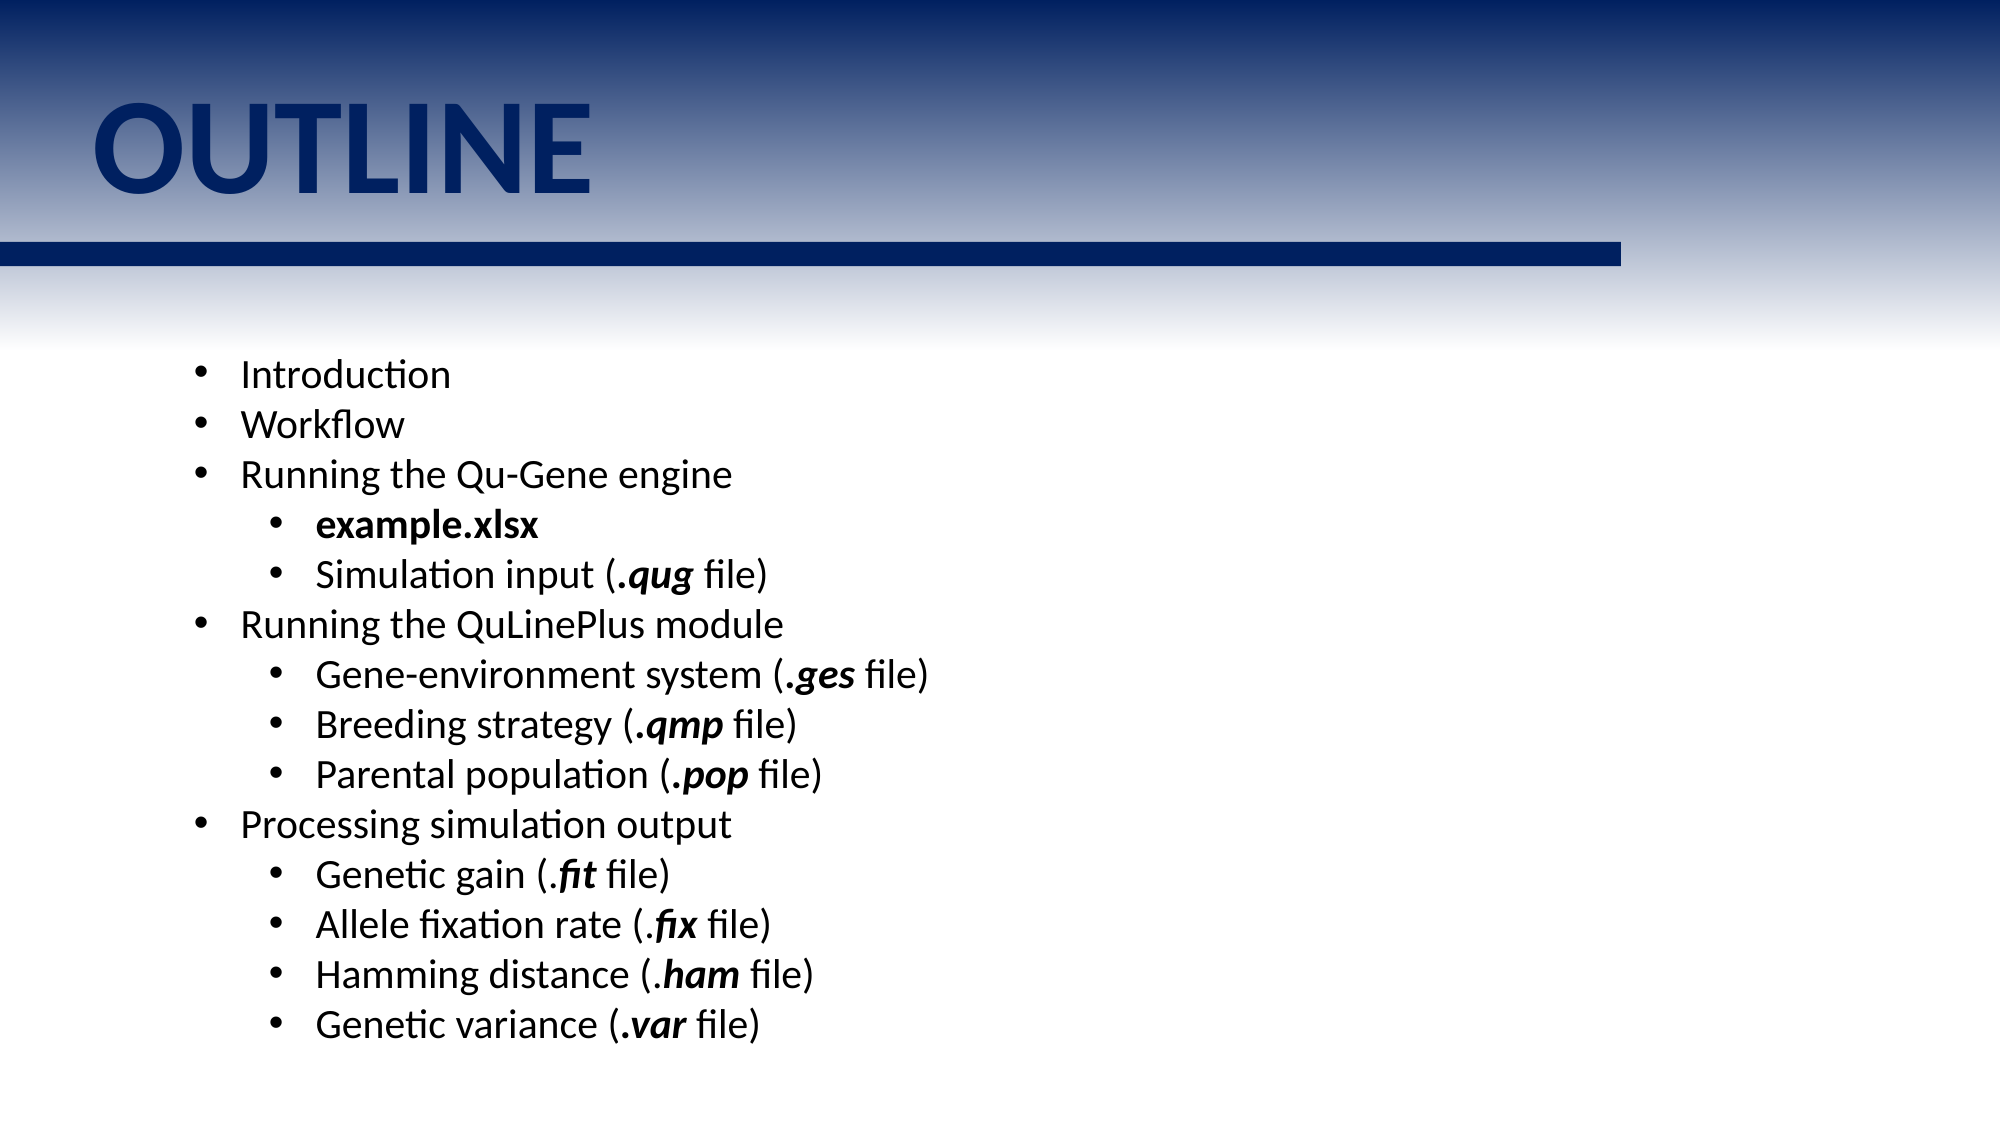

OUTLINE

Introduction
Workflow
Running the Qu-Gene engine
example.xlsx
Simulation input (.qug file)
Running the QuLinePlus module
Gene-environment system (.ges file)
Breeding strategy (.qmp file)
Parental population (.pop file)
Processing simulation output
Genetic gain (.fit file)
Allele fixation rate (.fix file)
Hamming distance (.ham file)
Genetic variance (.var file)